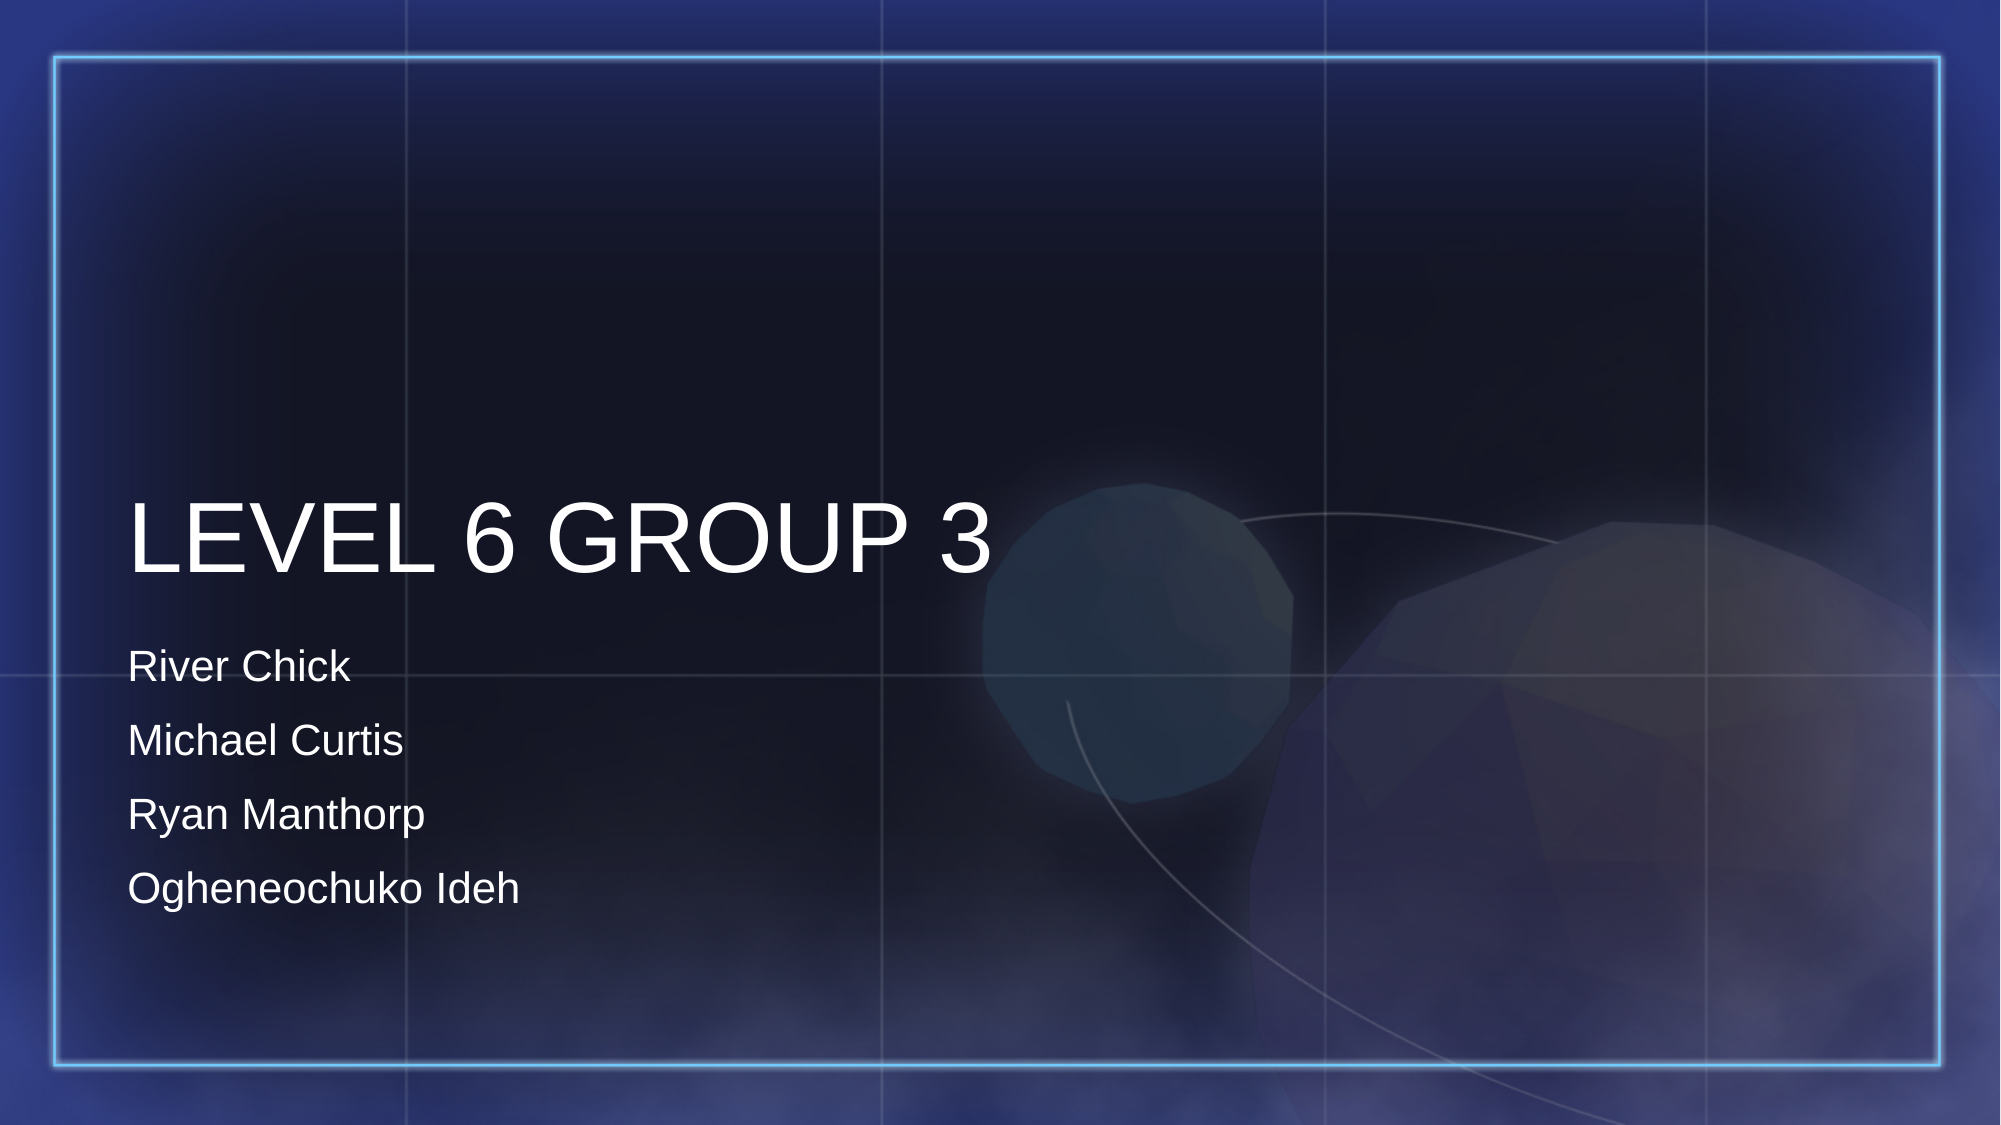

# Level 6 Group 3
River Chick
Michael Curtis
Ryan Manthorp
Ogheneochuko Ideh